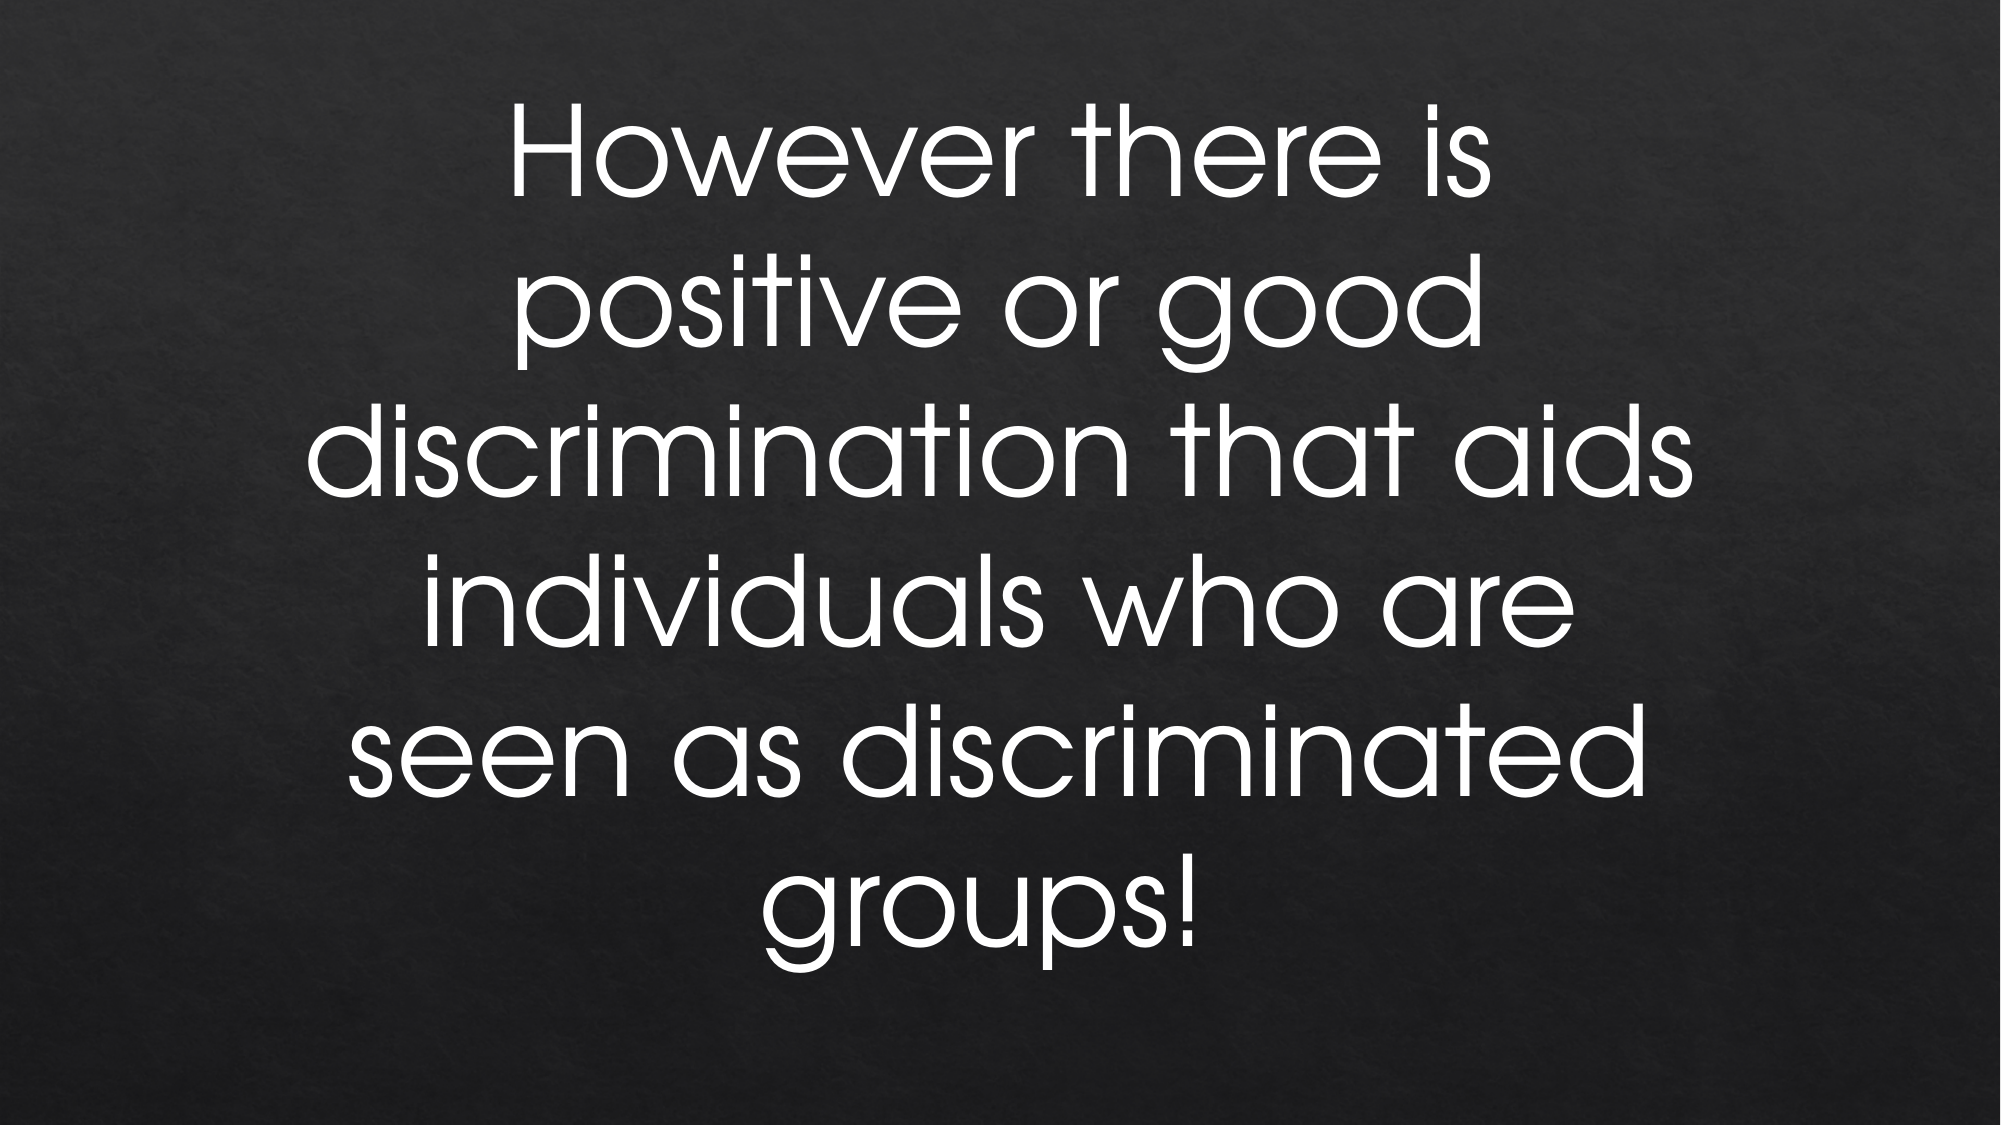

However there is positive or good discrimination that aids individuals who are seen as discriminated groups!